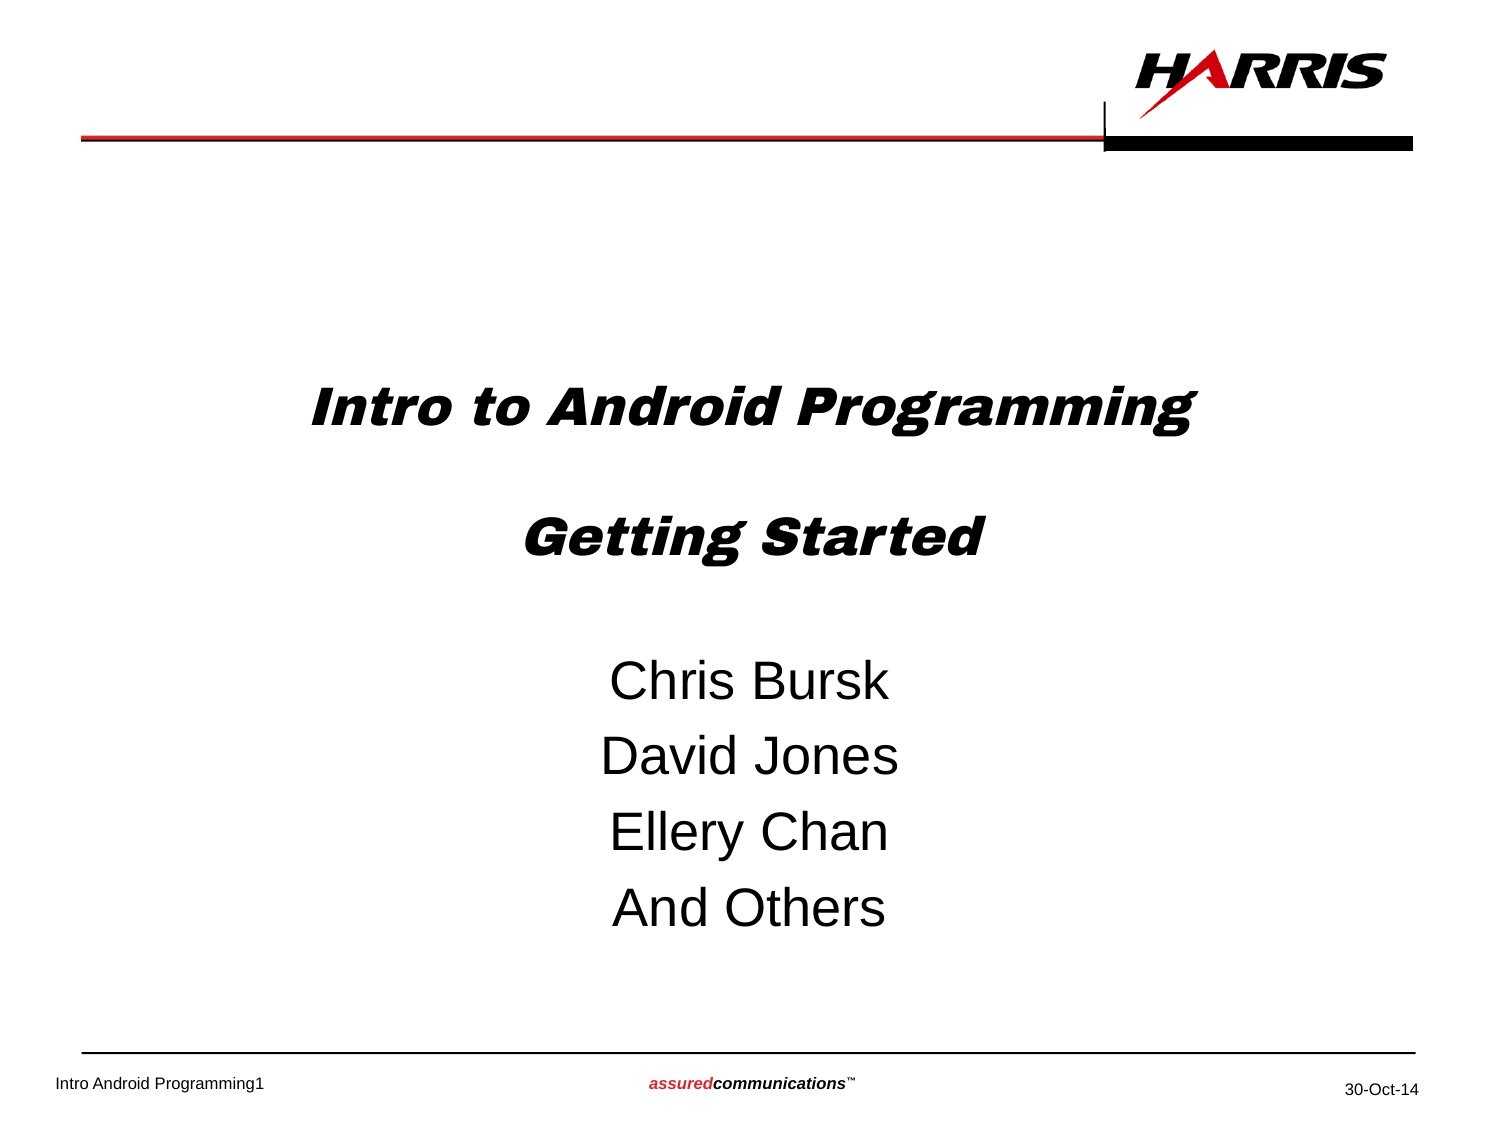

# Intro to Android Programming Getting Started
Chris Bursk
David Jones
Ellery Chan
And Others